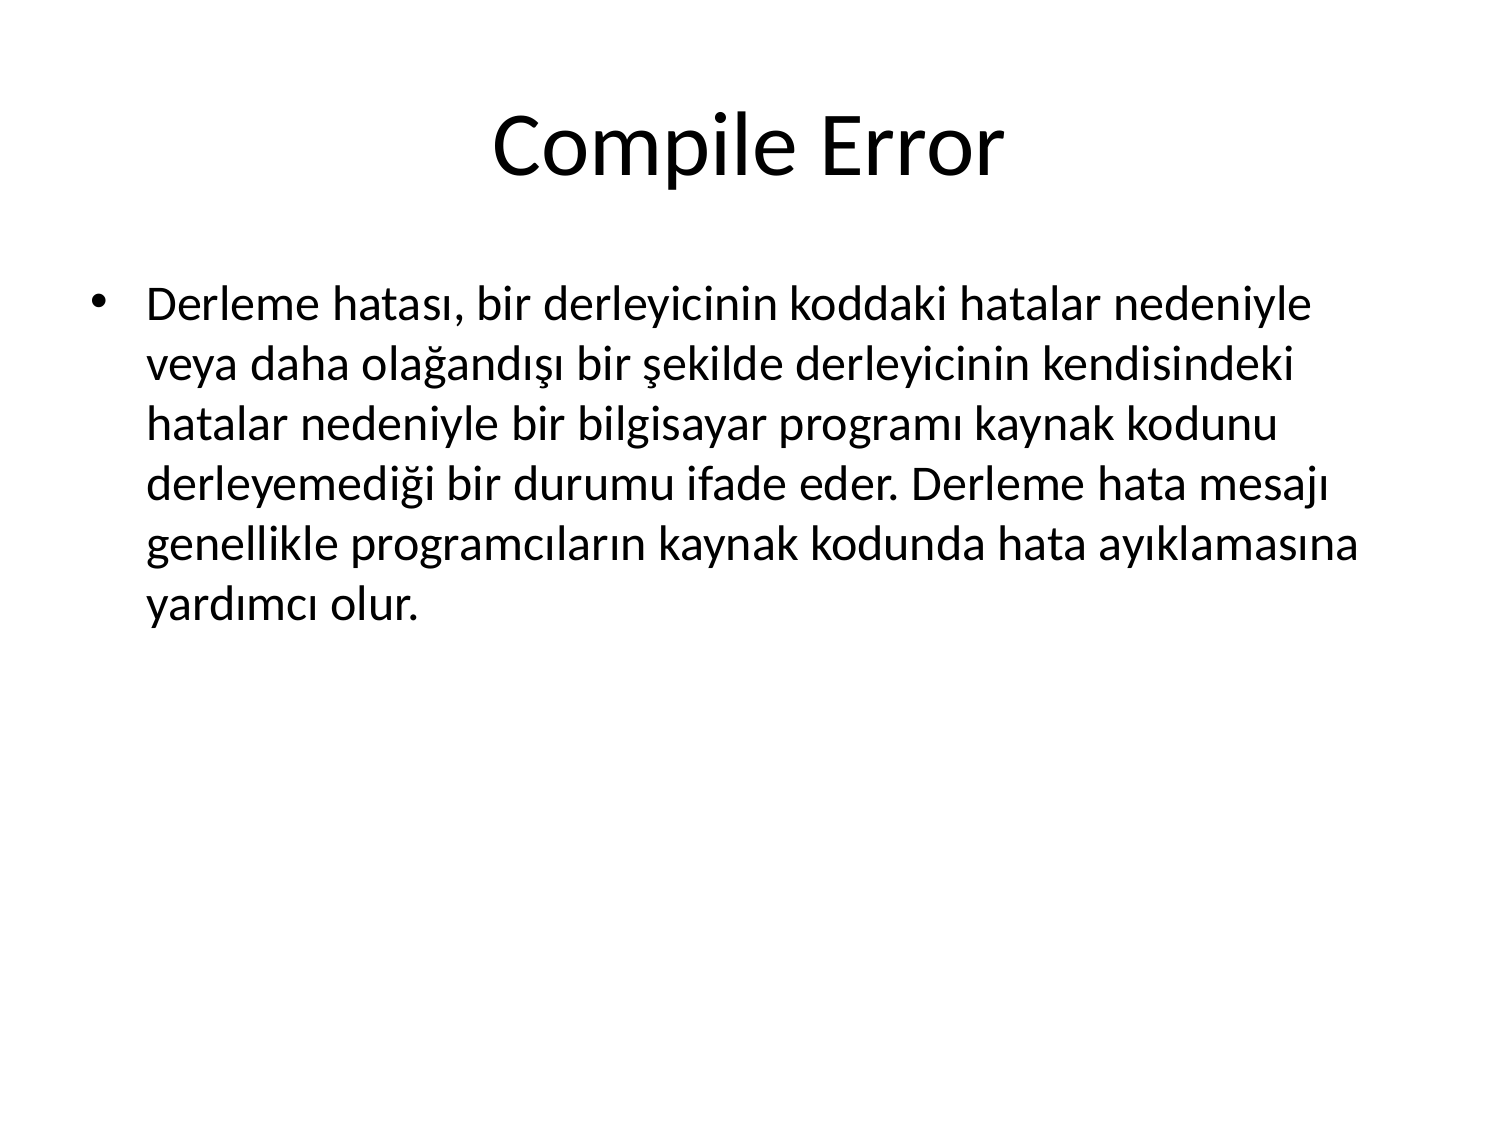

# Compile Error
Derleme hatası, bir derleyicinin koddaki hatalar nedeniyle veya daha olağandışı bir şekilde derleyicinin kendisindeki hatalar nedeniyle bir bilgisayar programı kaynak kodunu derleyemediği bir durumu ifade eder. Derleme hata mesajı genellikle programcıların kaynak kodunda hata ayıklamasına yardımcı olur.